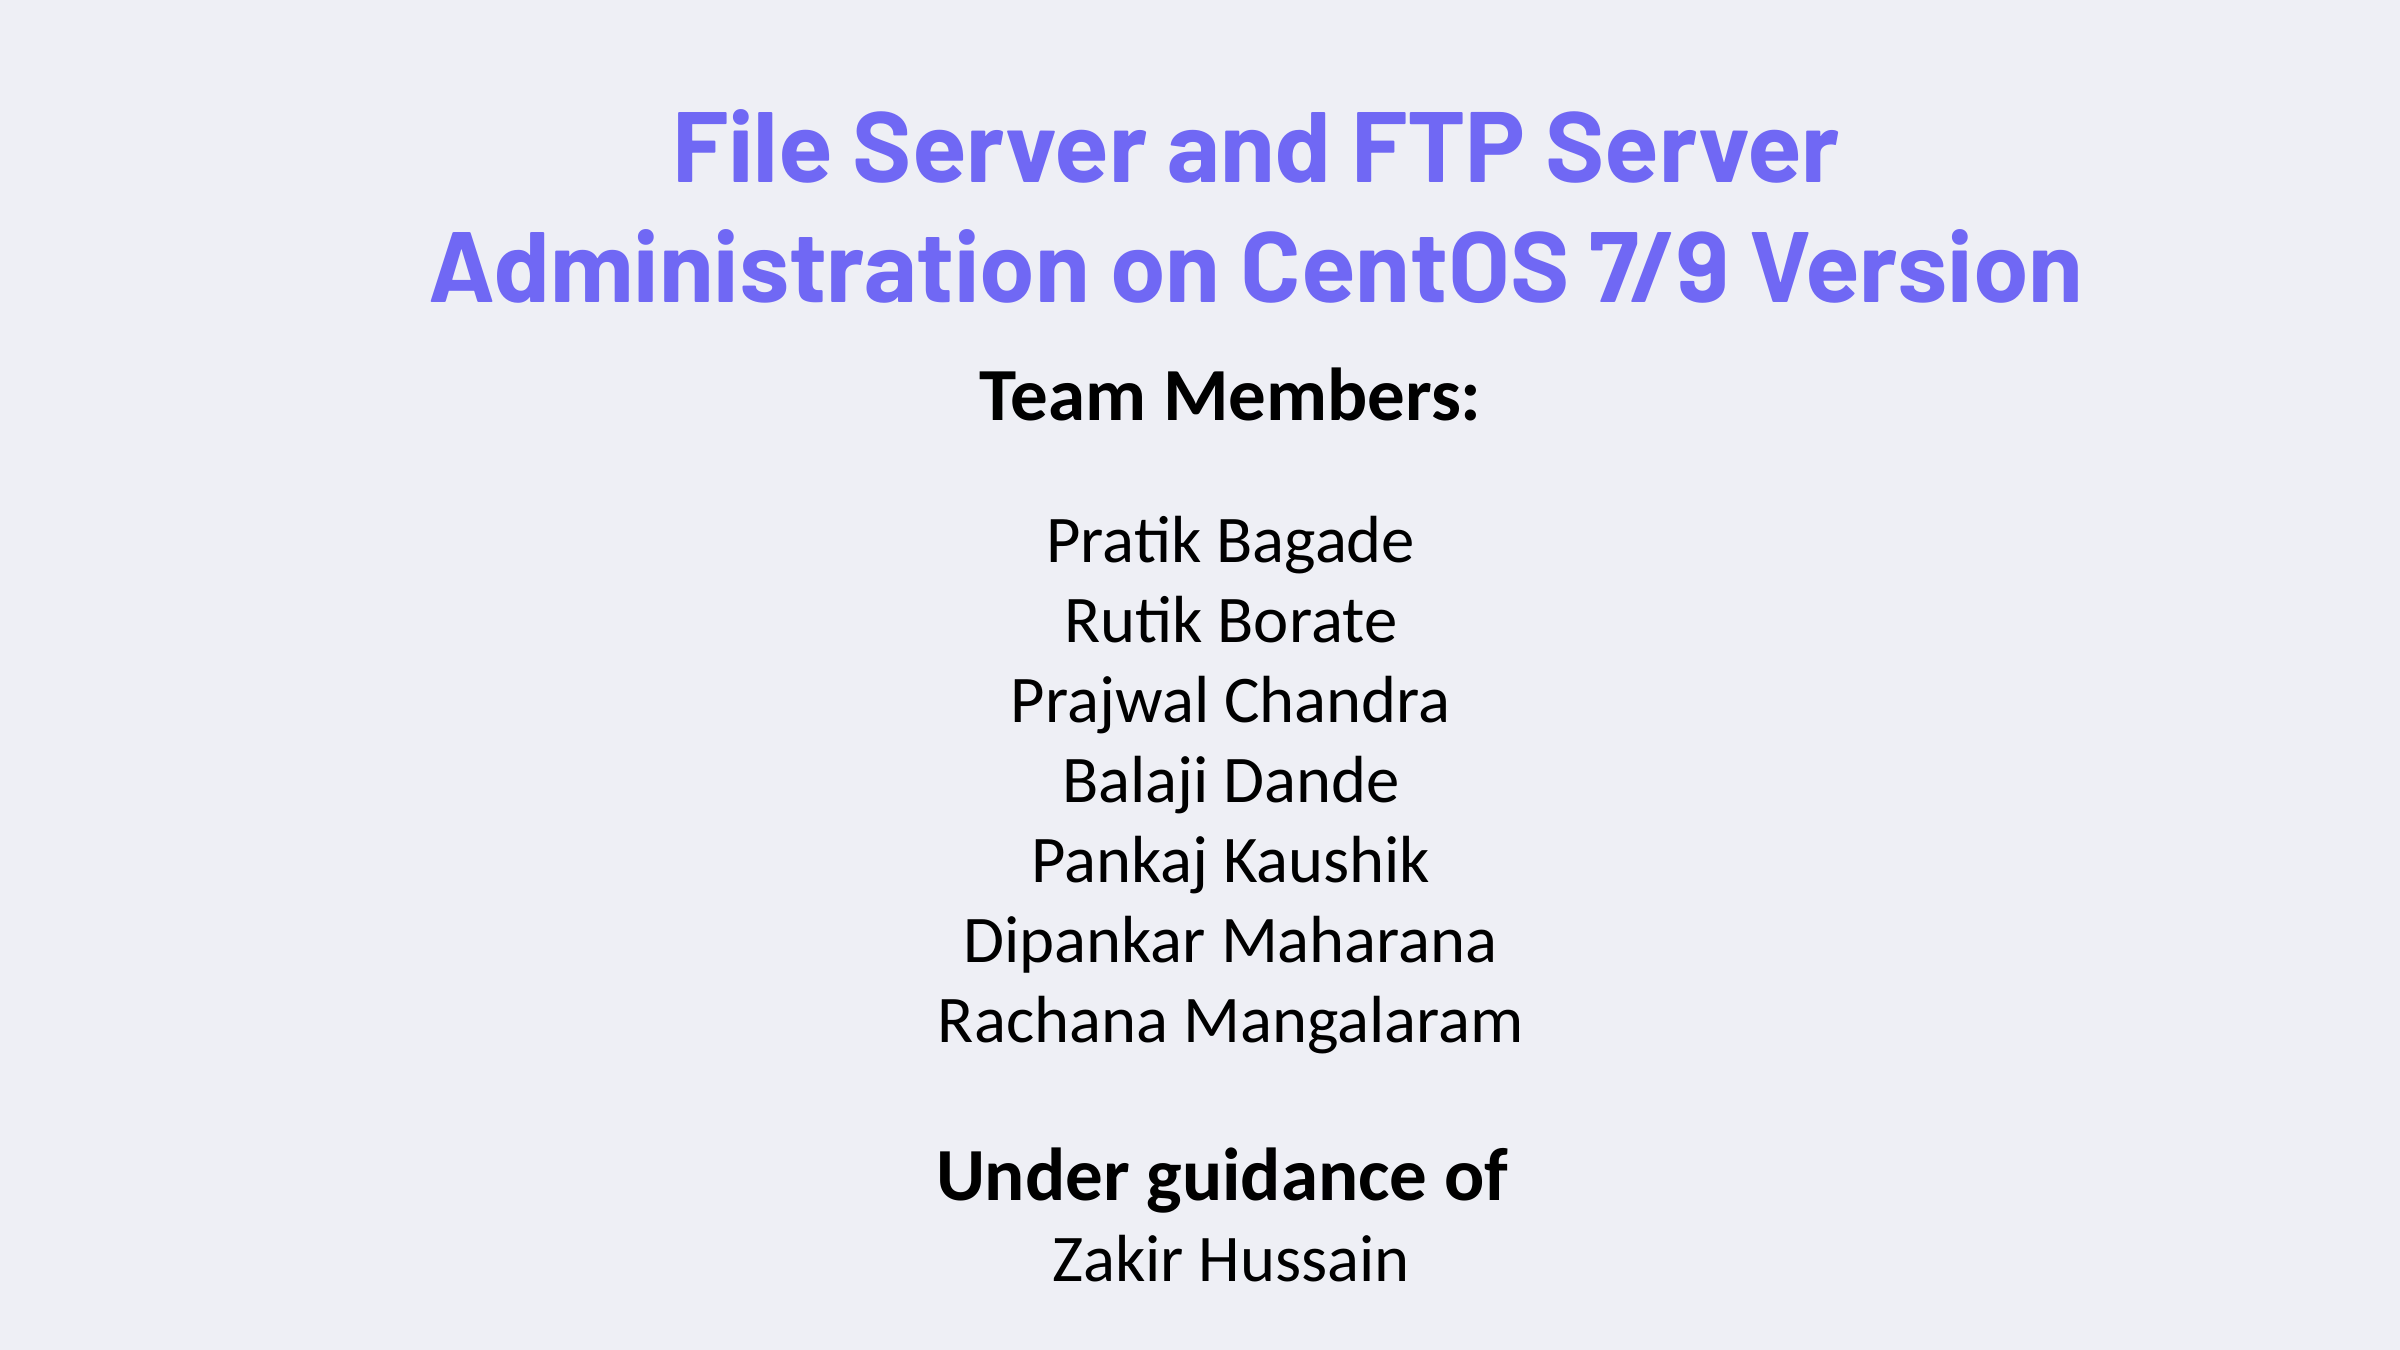

File Server and FTP Server Administration on CentOS 7/9 Version
Team Members:

Pratik Bagade
Rutik Borate
Prajwal Chandra
Balaji Dande
Pankaj Kaushik
Dipankar Maharana
Rachana Mangalaram

Under guidance of
Zakir Hussain